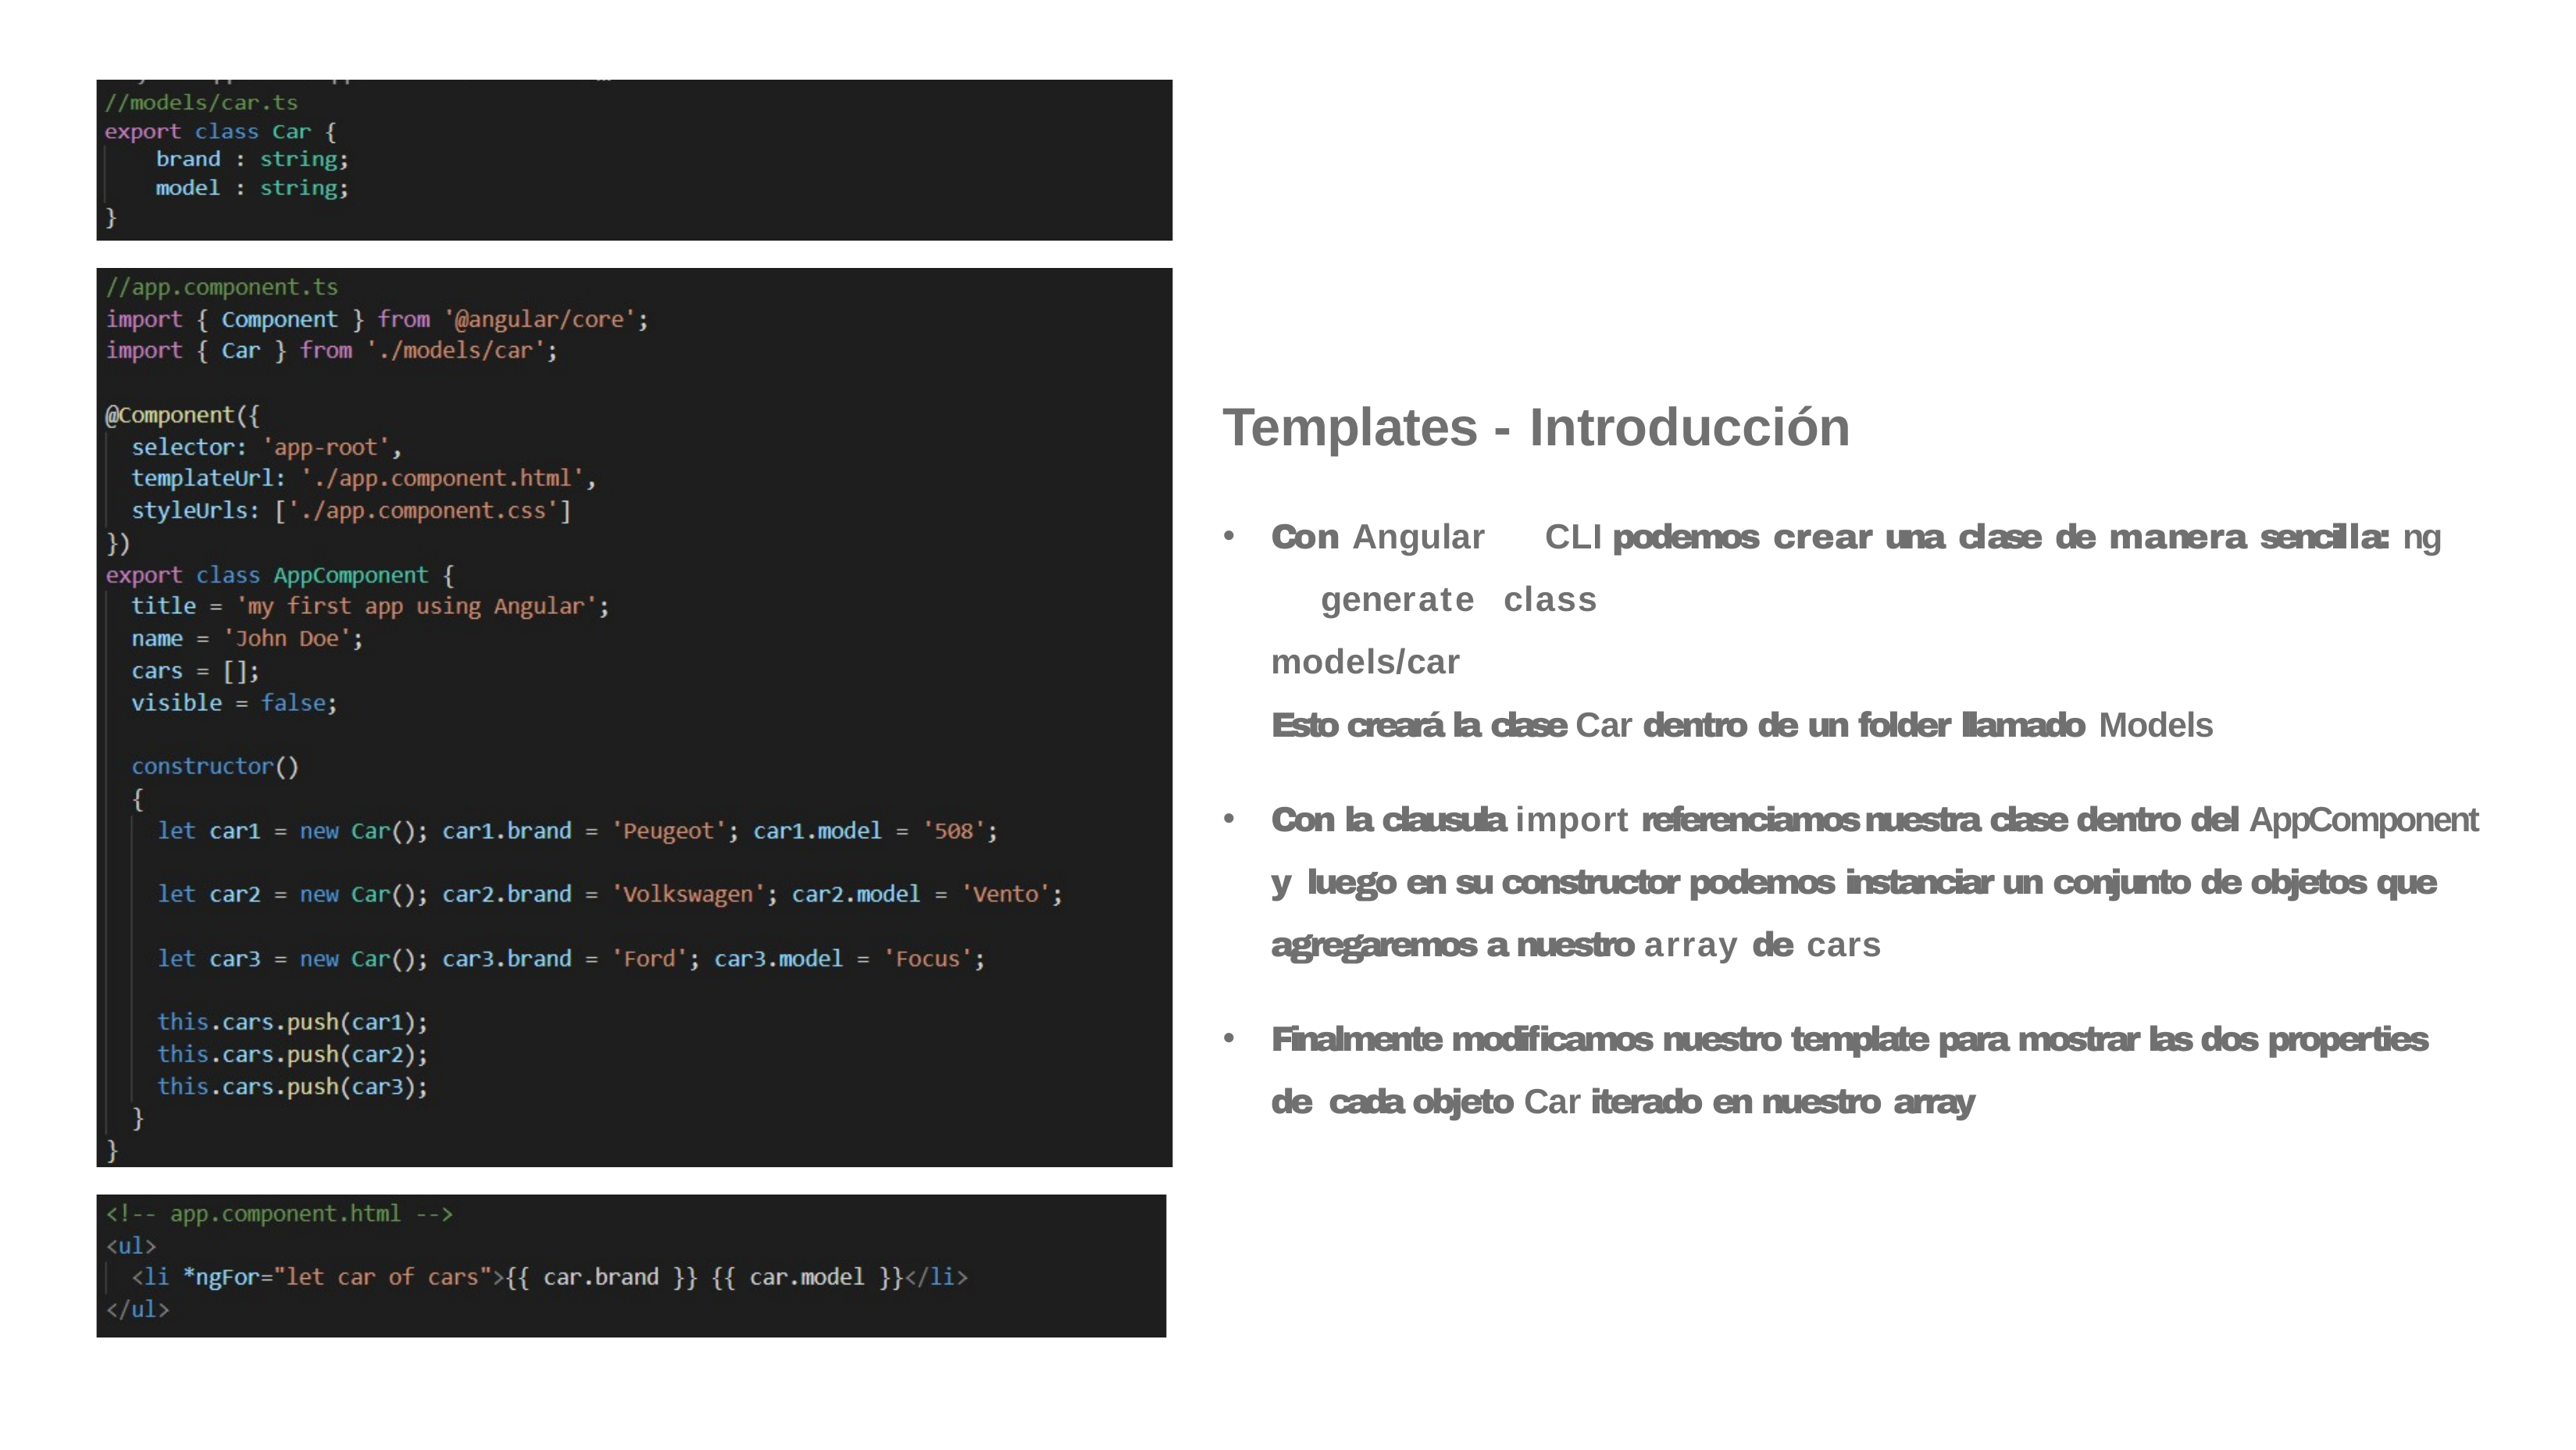

# Templates - Introducción
Con Angular	CLI podemos crear una clase de manera sencilla: ng	generate  class	models/car
Esto creará la clase Car dentro de un folder llamado Models
Con la clausula import referenciamos nuestra clase dentro del AppComponent y  luego en su constructor podemos instanciar un conjunto de objetos que  agregaremos a nuestro array de cars
Finalmente modificamos nuestro template para mostrar las dos properties de  cada objeto Car iterado en nuestro array